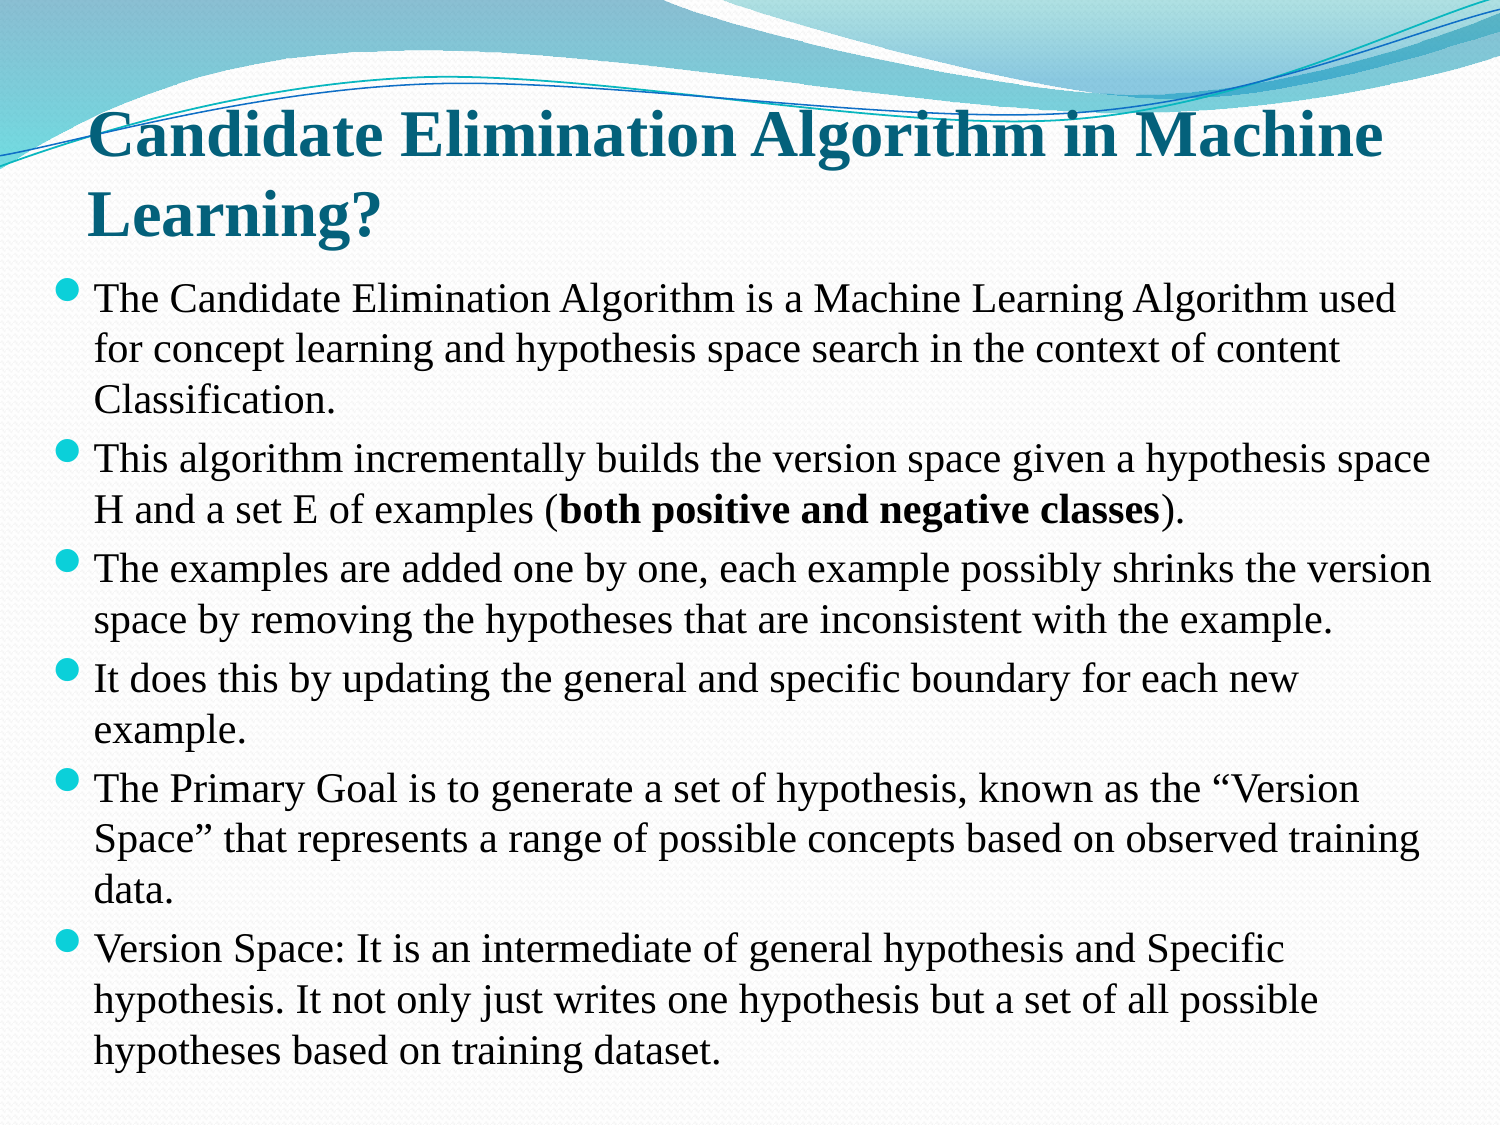

# Candidate Elimination Algorithm in Machine Learning?
The Candidate Elimination Algorithm is a Machine Learning Algorithm used for concept learning and hypothesis space search in the context of content Classification.
This algorithm incrementally builds the version space given a hypothesis space H and a set E of examples (both positive and negative classes).
The examples are added one by one, each example possibly shrinks the version space by removing the hypotheses that are inconsistent with the example.
It does this by updating the general and specific boundary for each new example.
The Primary Goal is to generate a set of hypothesis, known as the “Version Space” that represents a range of possible concepts based on observed training data.
Version Space: It is an intermediate of general hypothesis and Specific hypothesis. It not only just writes one hypothesis but a set of all possible hypotheses based on training dataset.